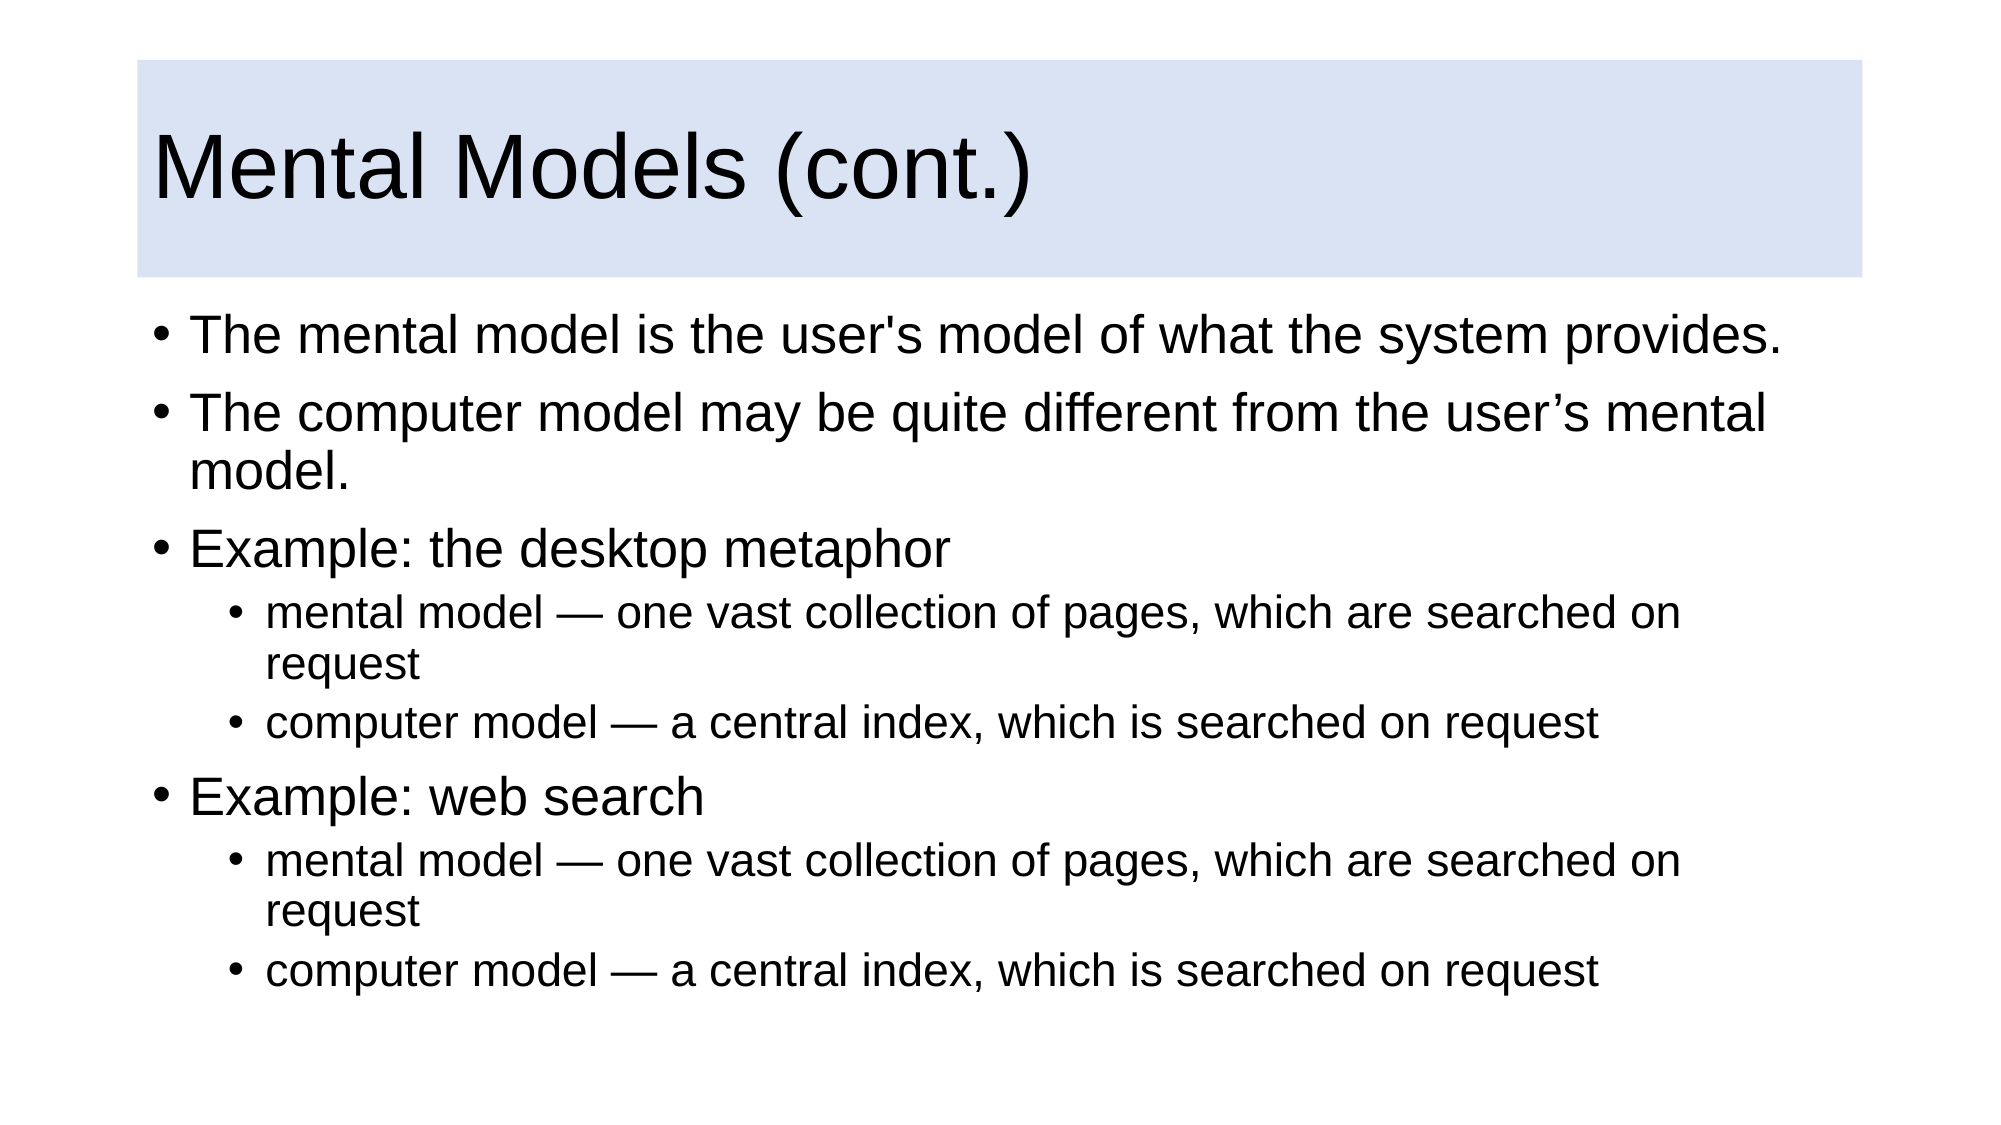

# Mental Models (cont.)
The mental model is the user's model of what the system provides.
The computer model may be quite different from the user’s mental model.
Example: the desktop metaphor
mental model — one vast collection of pages, which are searched on request
computer model — a central index, which is searched on request
Example: web search
mental model — one vast collection of pages, which are searched on request
computer model — a central index, which is searched on request